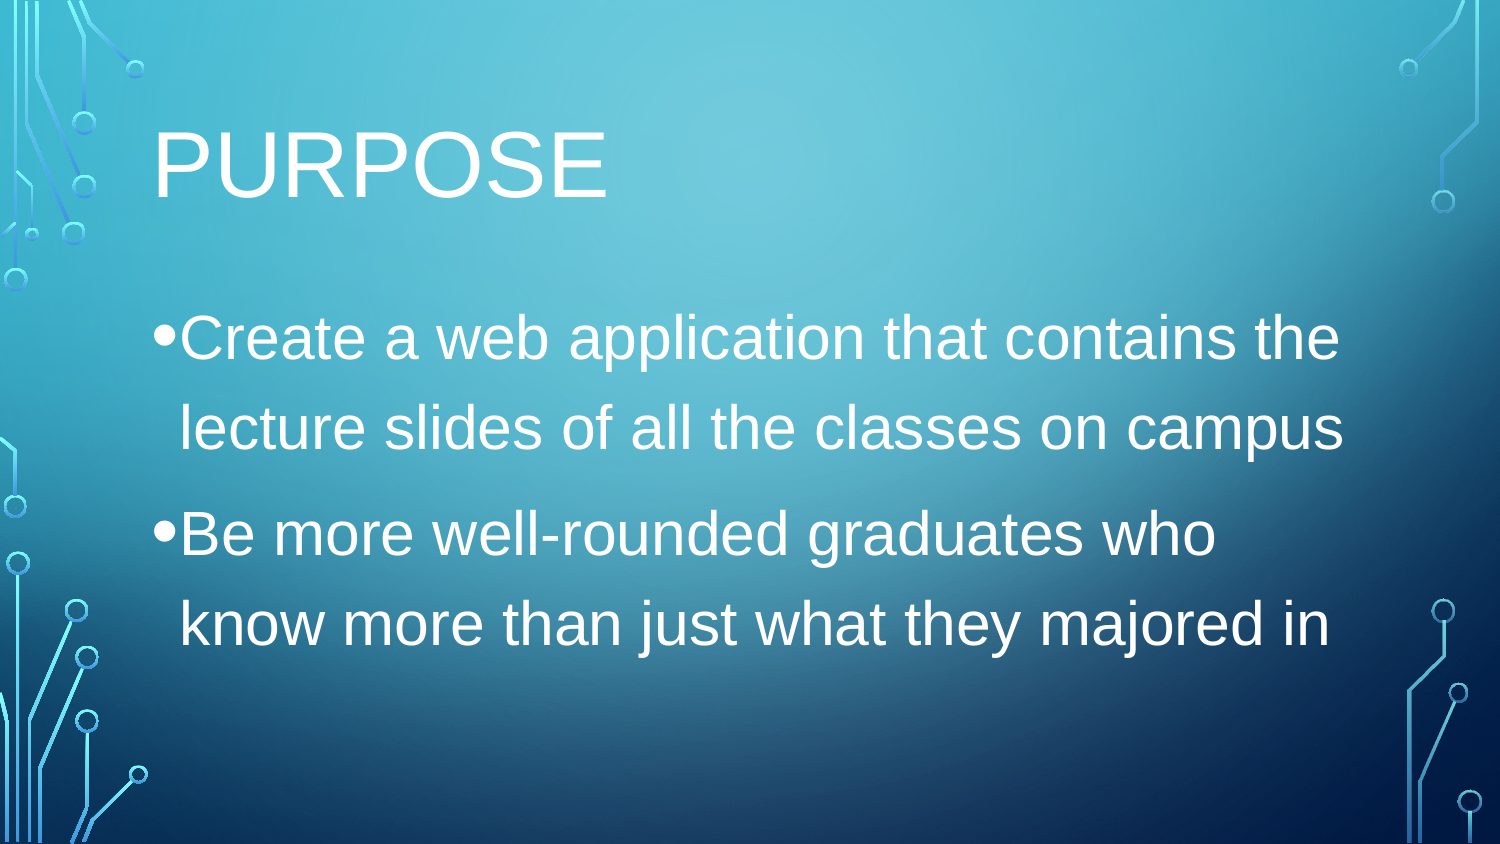

# Purpose
Create a web application that contains the lecture slides of all the classes on campus
Be more well-rounded graduates who know more than just what they majored in